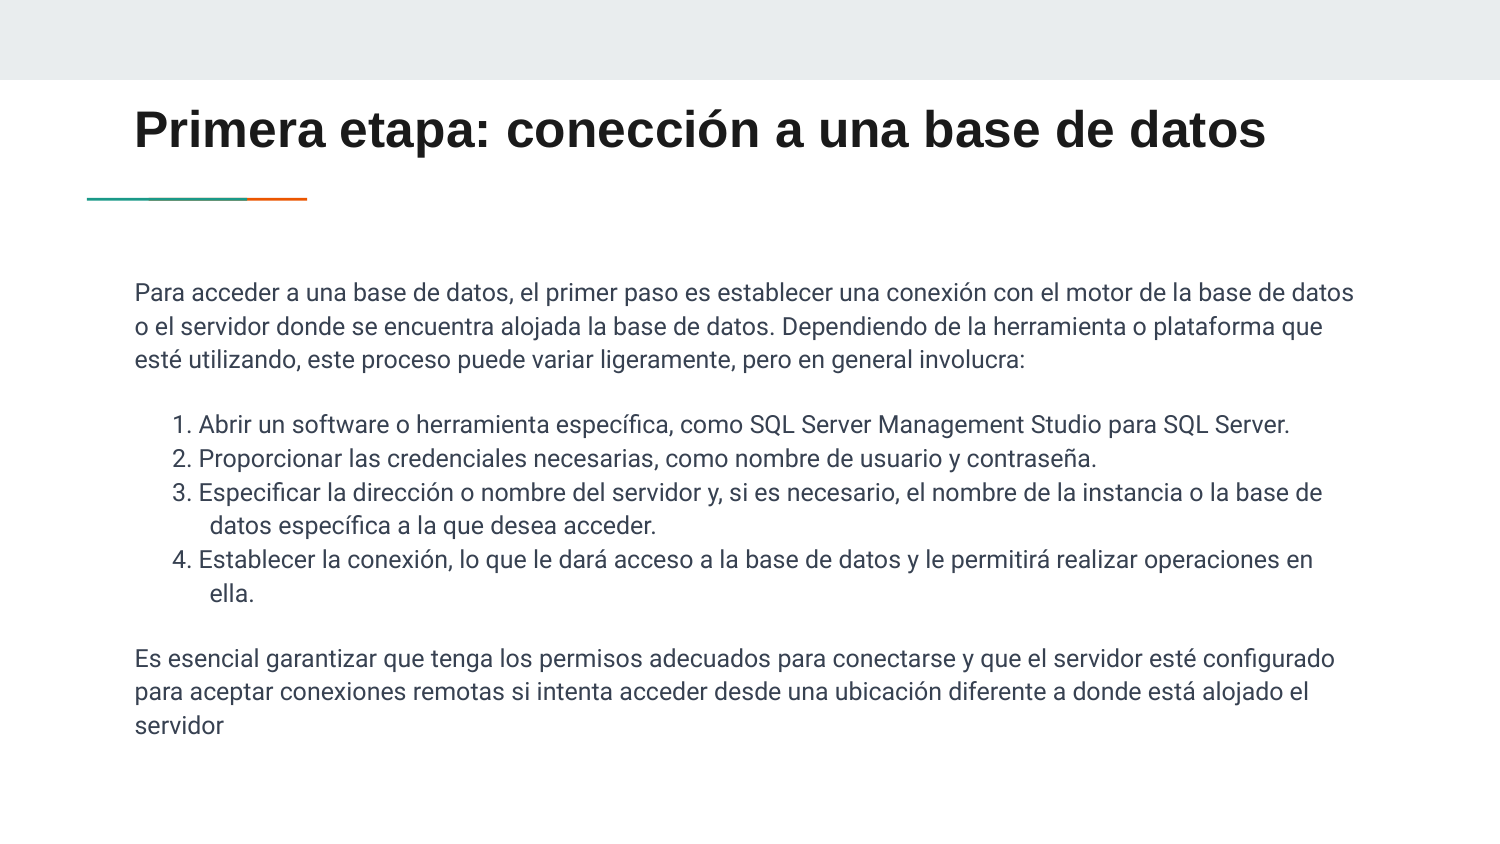

# Primera etapa: conección a una base de datos
Para acceder a una base de datos, el primer paso es establecer una conexión con el motor de la base de datos o el servidor donde se encuentra alojada la base de datos. Dependiendo de la herramienta o plataforma que esté utilizando, este proceso puede variar ligeramente, pero en general involucra:
1. Abrir un software o herramienta específica, como SQL Server Management Studio para SQL Server.
2. Proporcionar las credenciales necesarias, como nombre de usuario y contraseña.
3. Especificar la dirección o nombre del servidor y, si es necesario, el nombre de la instancia o la base de datos específica a la que desea acceder.
4. Establecer la conexión, lo que le dará acceso a la base de datos y le permitirá realizar operaciones en ella.
Es esencial garantizar que tenga los permisos adecuados para conectarse y que el servidor esté configurado para aceptar conexiones remotas si intenta acceder desde una ubicación diferente a donde está alojado el servidor